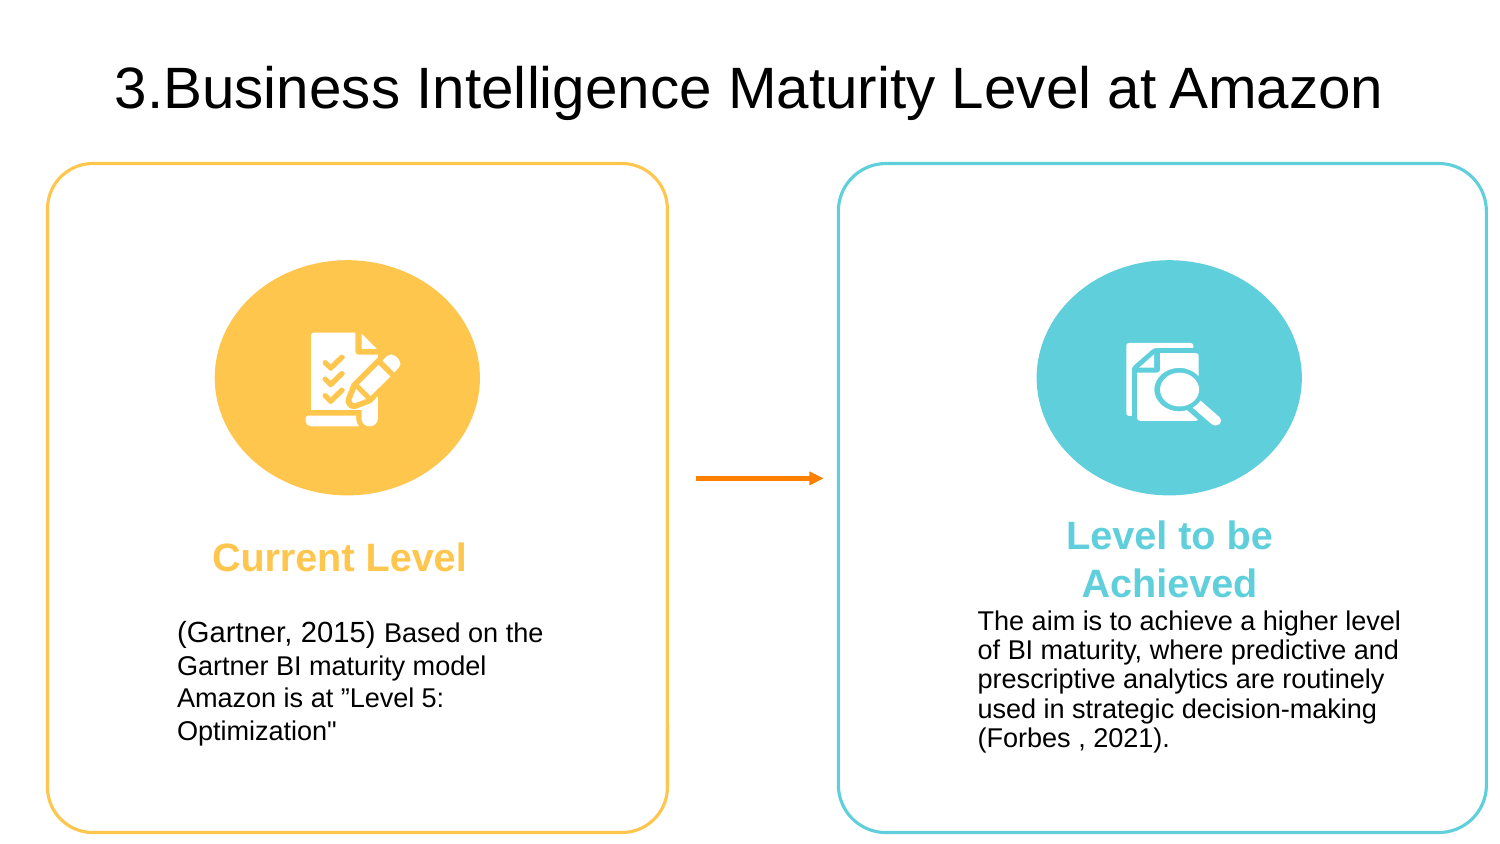

# 3.Business Intelligence Maturity Level at Amazon

Current Level
Level to be Achieved
The aim is to achieve a higher level of BI maturity, where predictive and prescriptive analytics are routinely used in strategic decision-making (Forbes , 2021).

(Gartner, 2015) Based on the  Gartner BI maturity model Amazon is at ”Level 5: Optimization"